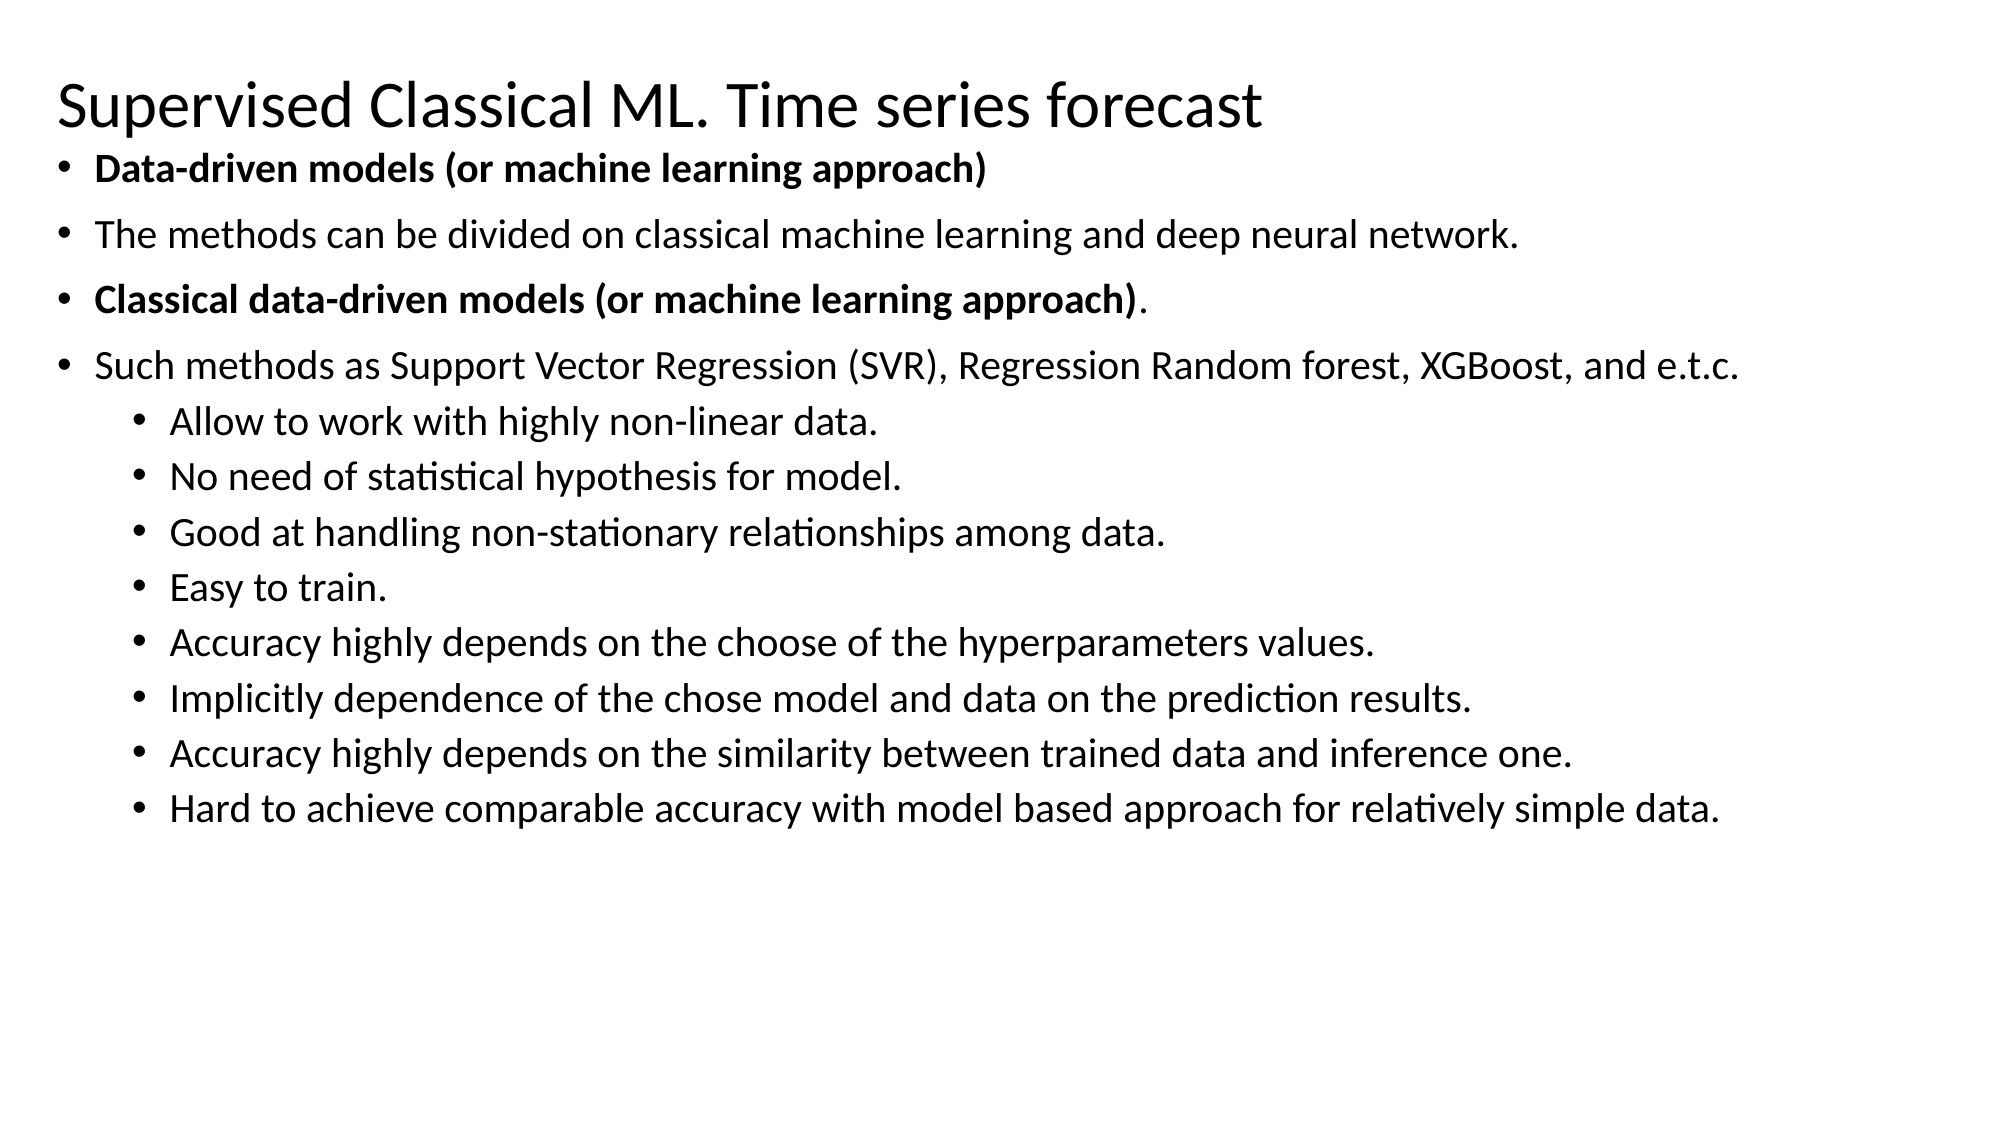

# Supervised Classical ML. Time series forecast
Data-driven models (or machine learning approach)
The methods can be divided on classical machine learning and deep neural network.
Classical data-driven models (or machine learning approach).
Such methods as Support Vector Regression (SVR), Regression Random forest, XGBoost, and e.t.c.
Allow to work with highly non-linear data.
No need of statistical hypothesis for model.
Good at handling non-stationary relationships among data.
Easy to train.
Accuracy highly depends on the choose of the hyperparameters values.
Implicitly dependence of the chose model and data on the prediction results.
Accuracy highly depends on the similarity between trained data and inference one.
Hard to achieve comparable accuracy with model based approach for relatively simple data.